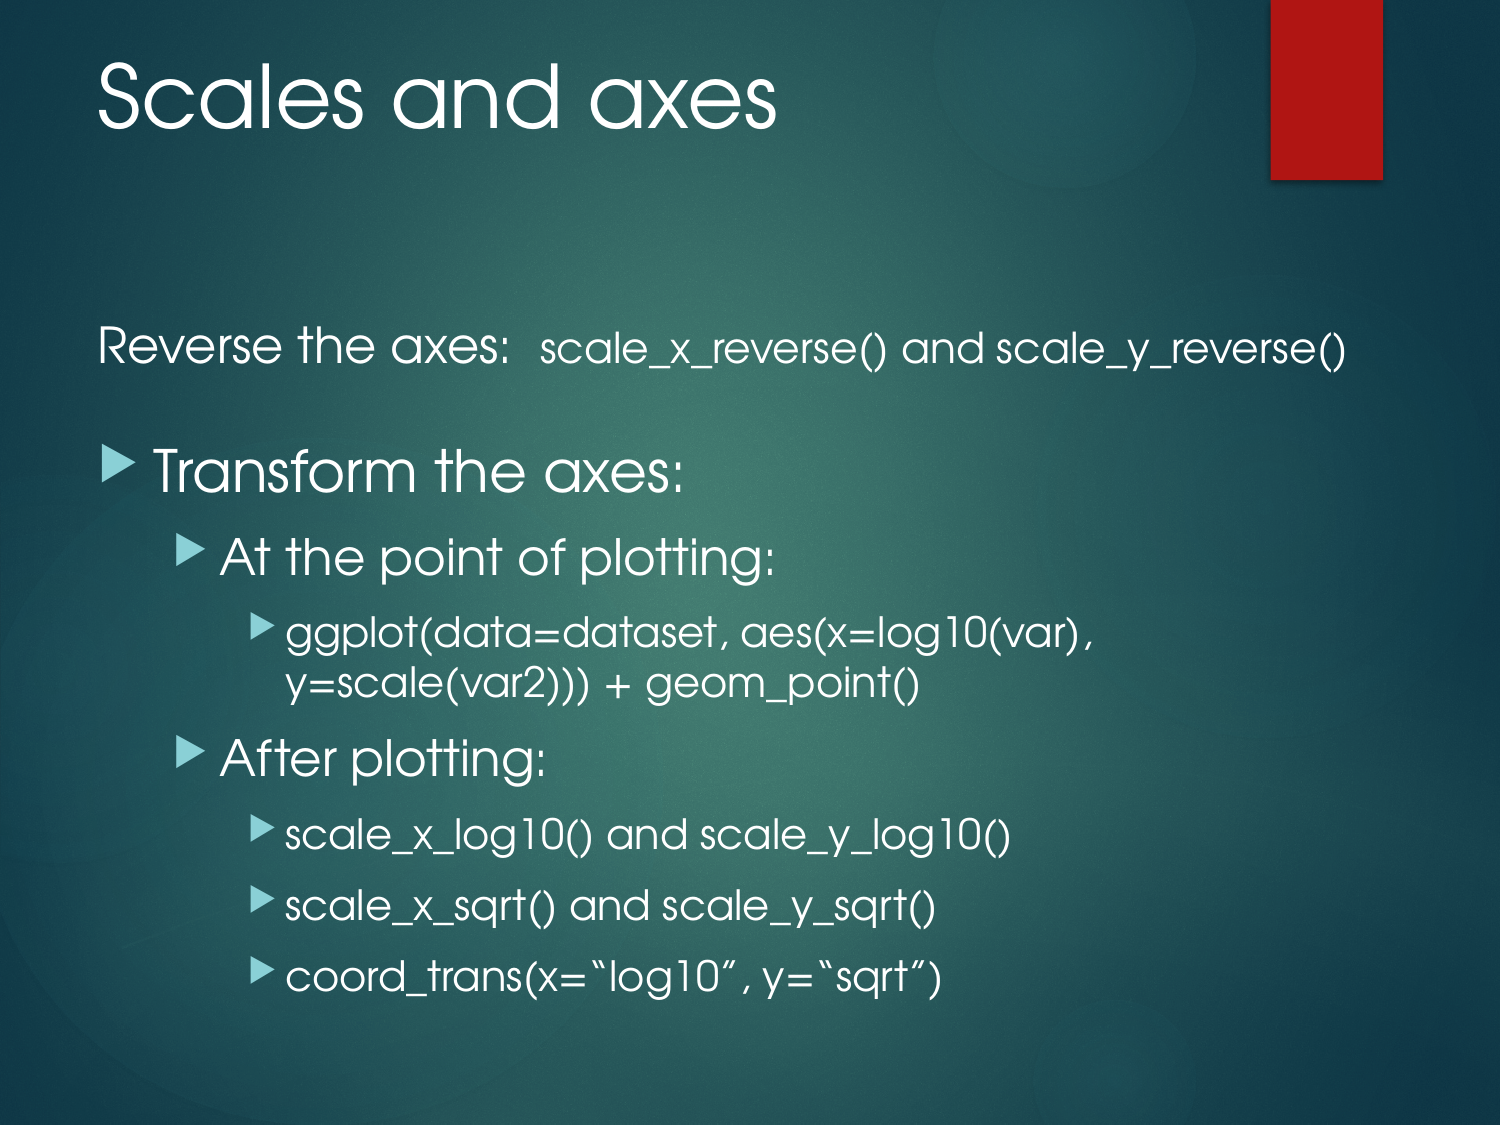

# Scales and axes
Reverse the axes:  scale_x_reverse() and scale_y_reverse()
Transform the axes:
At the point of plotting:
ggplot(data=dataset, aes(x=log10(var), y=scale(var2))) + geom_point()
After plotting:
scale_x_log10() and scale_y_log10()
scale_x_sqrt() and scale_y_sqrt()
coord_trans(x=“log10”, y=“sqrt”)